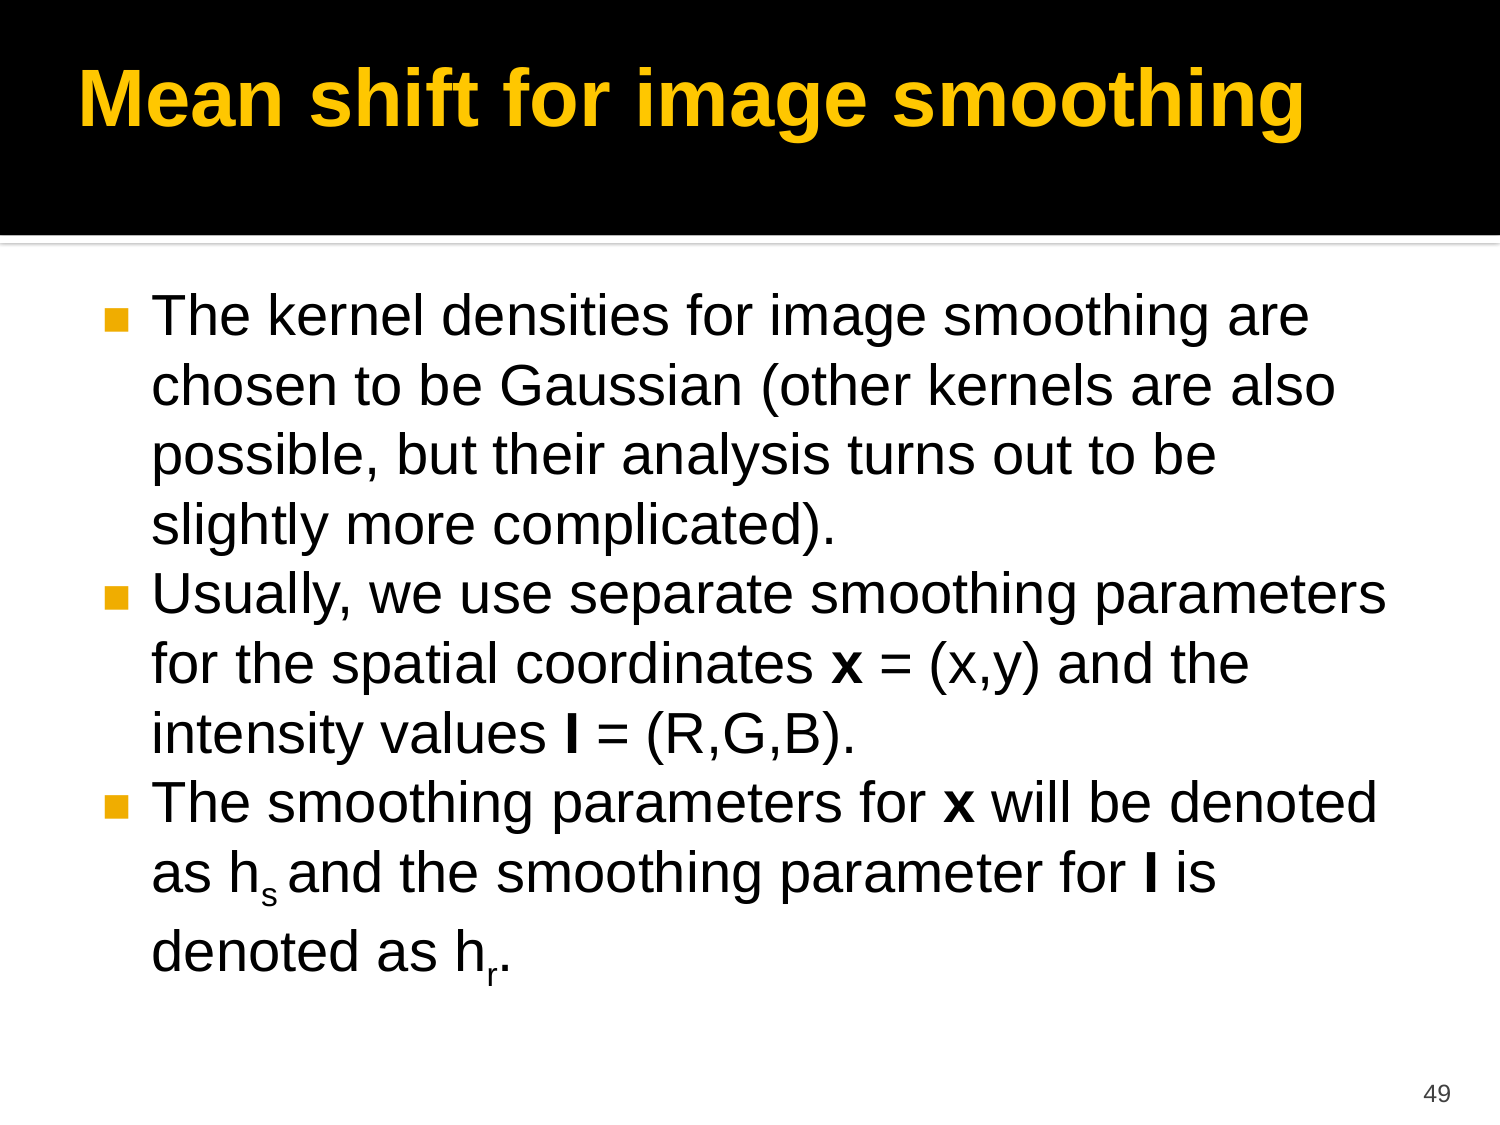

# Mean shift for image smoothing
The kernel densities for image smoothing are chosen to be Gaussian (other kernels are also possible, but their analysis turns out to be slightly more complicated).
Usually, we use separate smoothing parameters for the spatial coordinates x = (x,y) and the intensity values I = (R,G,B).
The smoothing parameters for x will be denoted as hs and the smoothing parameter for I is denoted as hr.

49